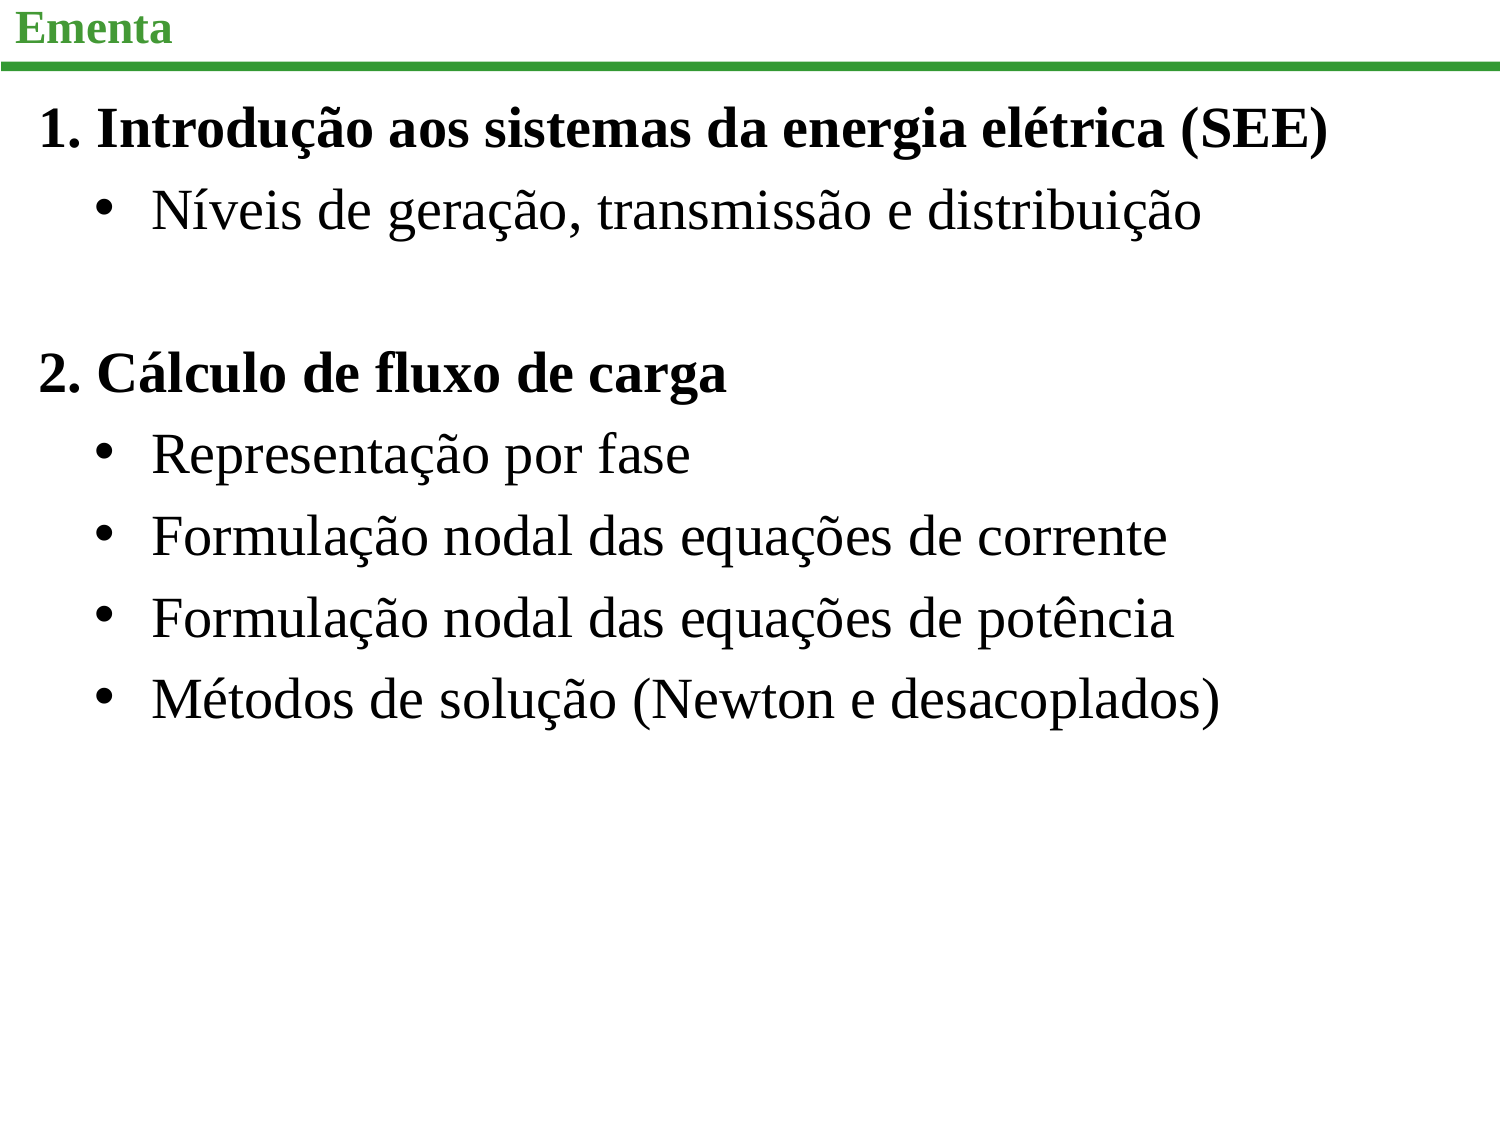

# Ementa
1. Introdução aos sistemas da energia elétrica (SEE)
Níveis de geração, transmissão e distribuição

2. Cálculo de fluxo de carga
Representação por fase
Formulação nodal das equações de corrente
Formulação nodal das equações de potência
Métodos de solução (Newton e desacoplados)